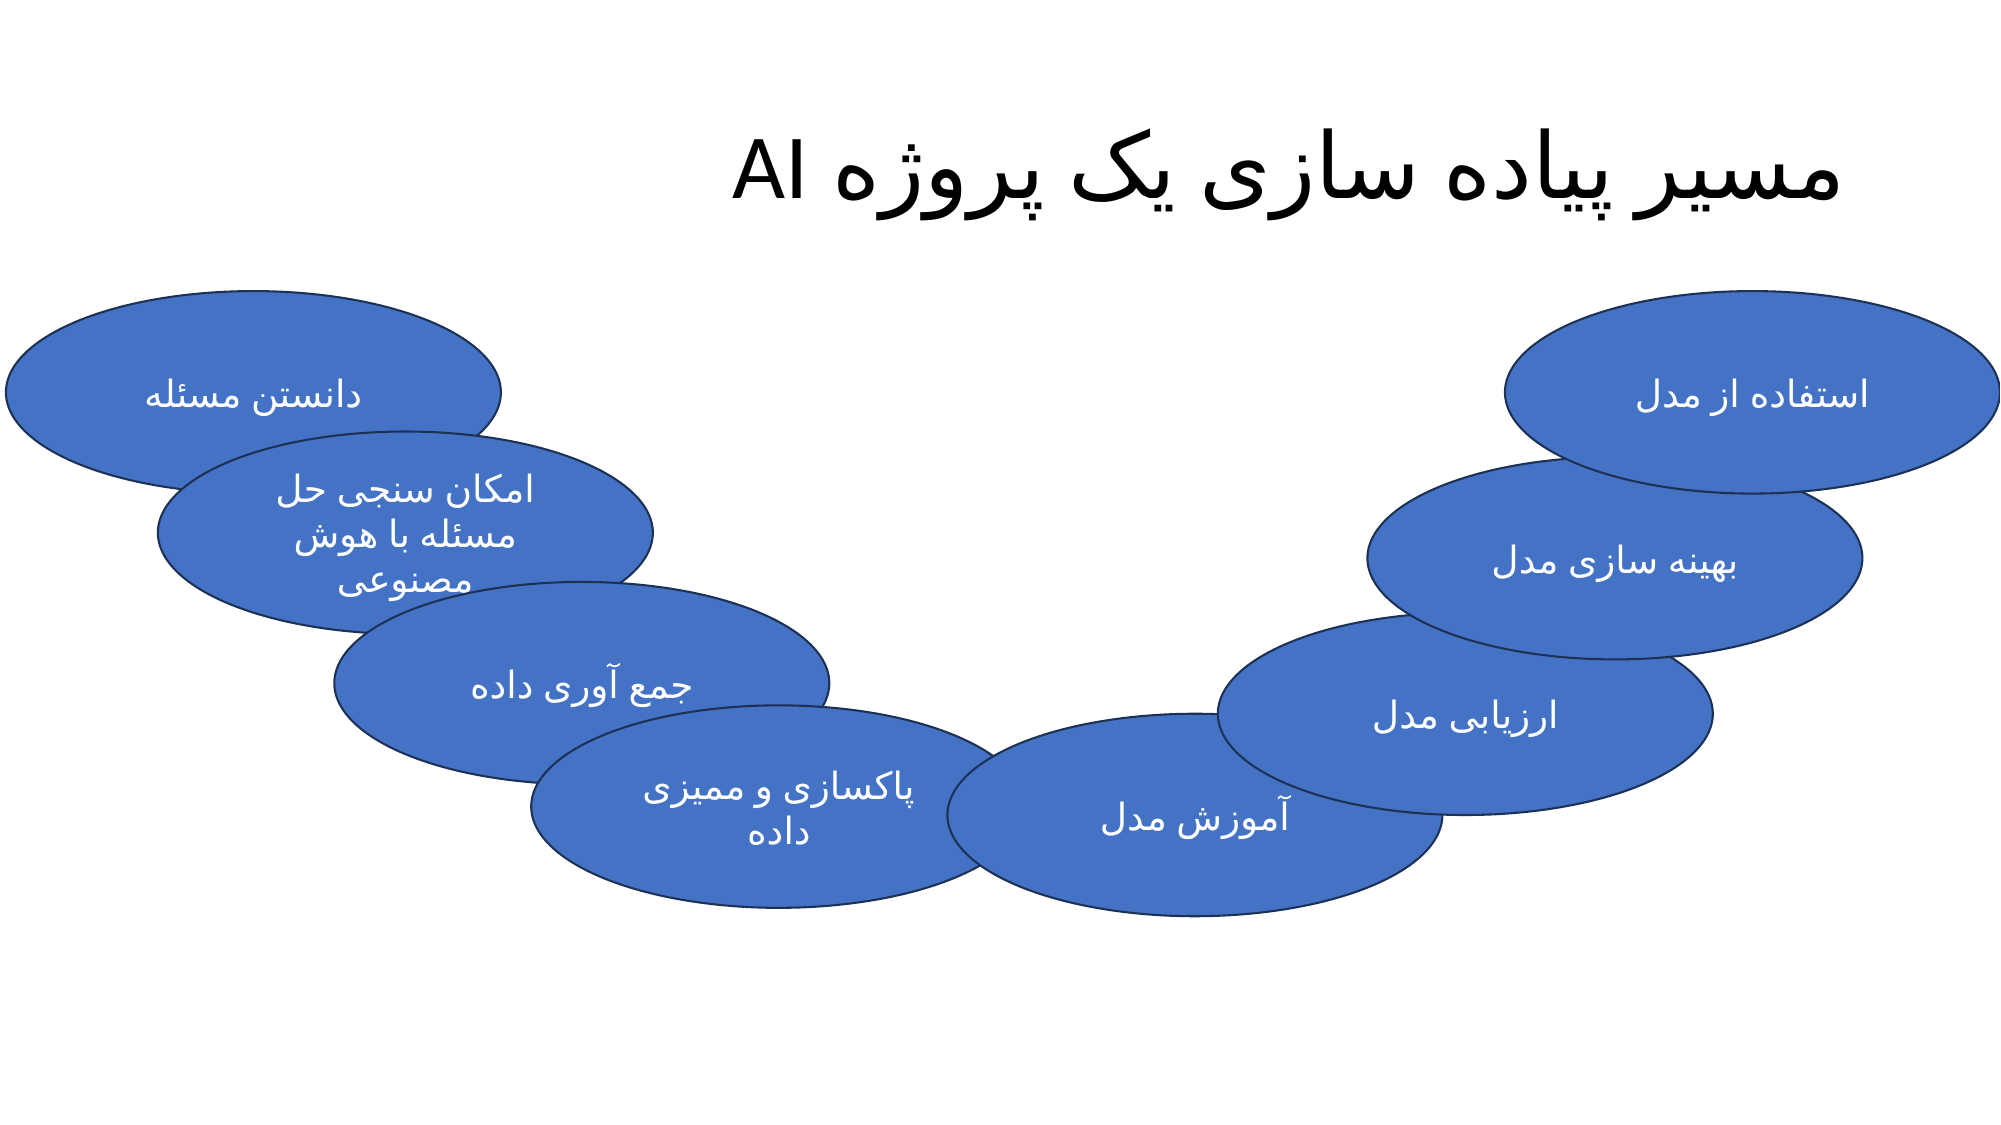

# مسیر پیاده سازی یک پروژه AI
دانستن مسئله
استفاده از مدل

امکان سنجی حل مسئله با هوش مصنوعی
بهینه سازی مدل
جمع آوری داده
ارزیابی مدل
پاکسازی و ممیزی داده
آموزش مدل